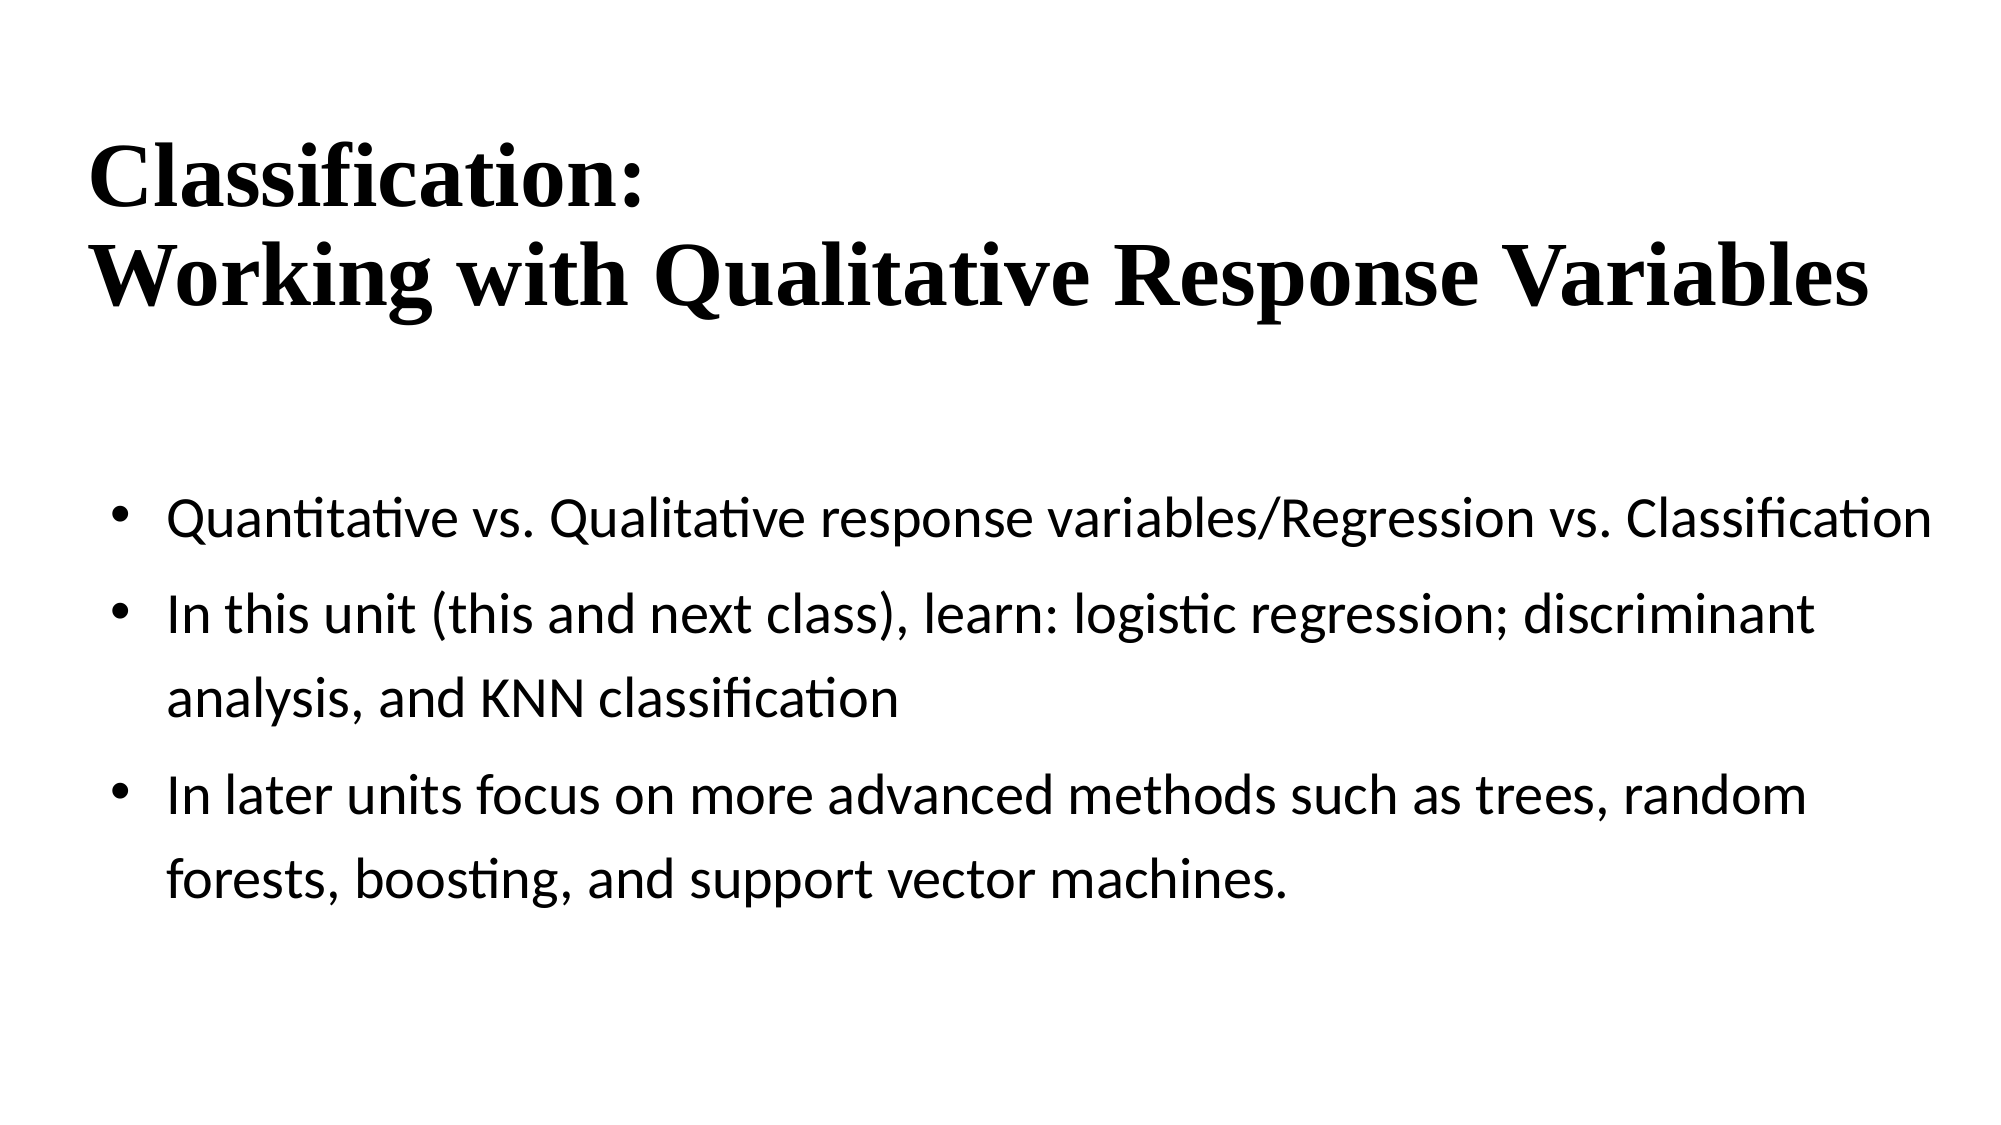

# Classification: Working with Qualitative Response Variables
Quantitative vs. Qualitative response variables/Regression vs. Classification
In this unit (this and next class), learn: logistic regression; discriminant analysis, and KNN classification
In later units focus on more advanced methods such as trees, random forests, boosting, and support vector machines.
15